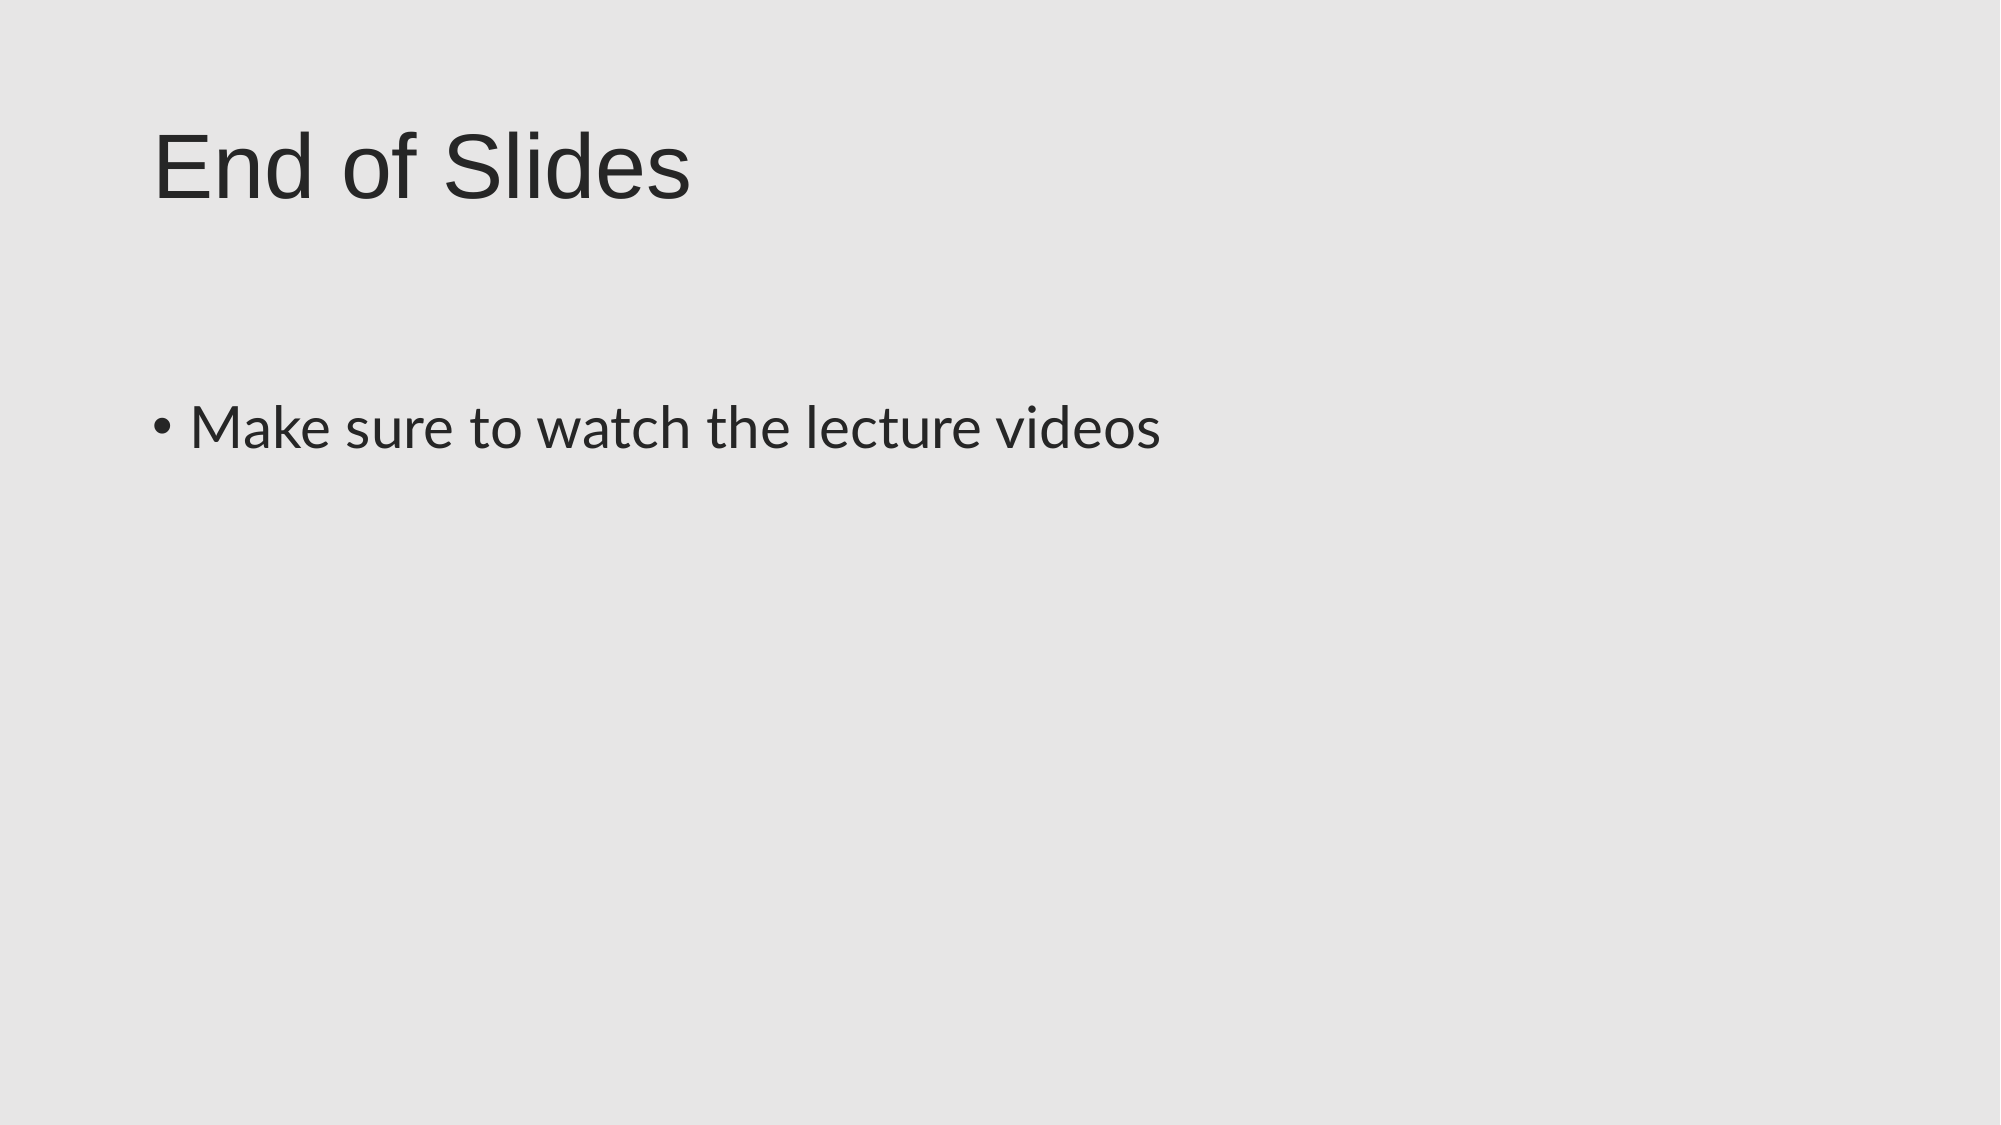

# End of Slides

Make sure to watch the lecture videos